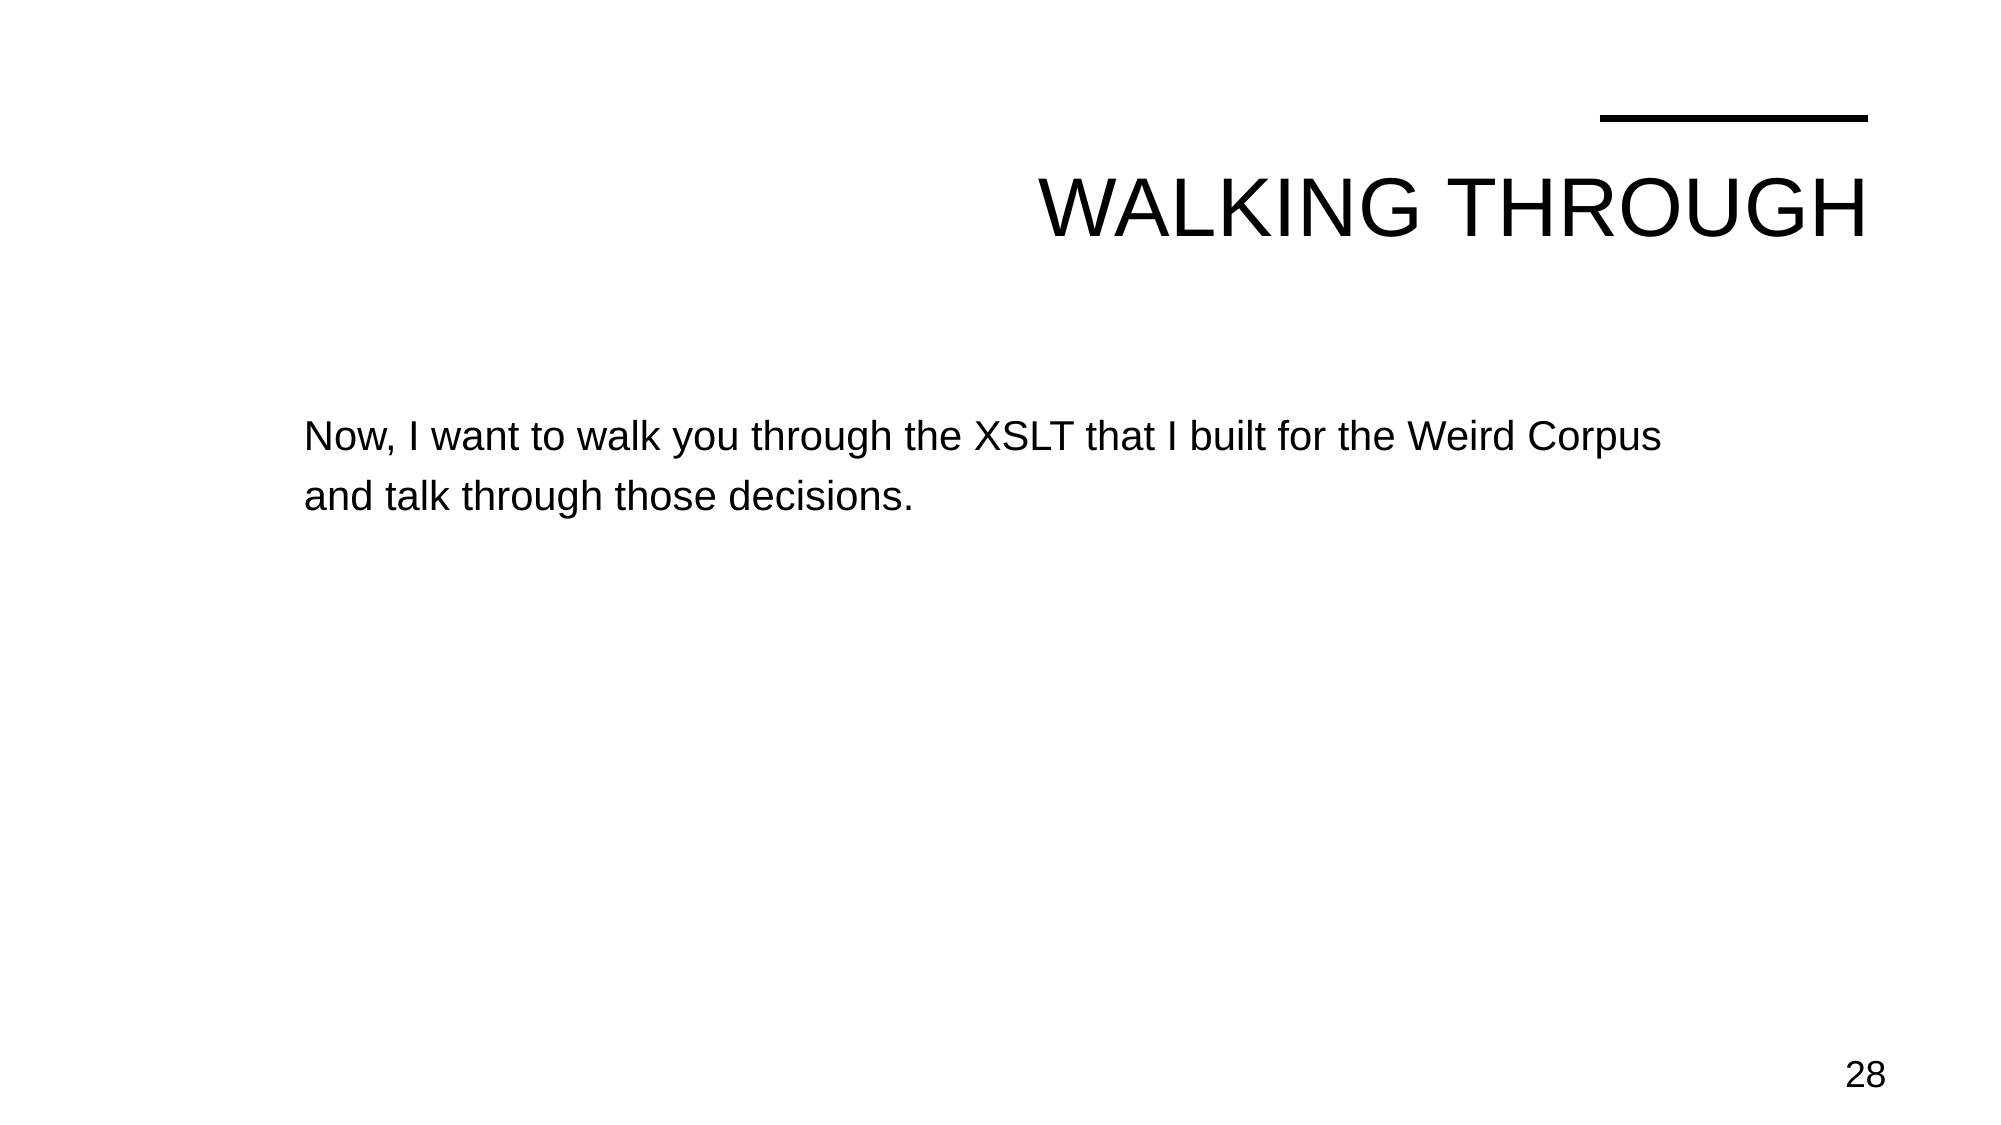

# Walking Through
Now, I want to walk you through the XSLT that I built for the Weird Corpus and talk through those decisions.
28